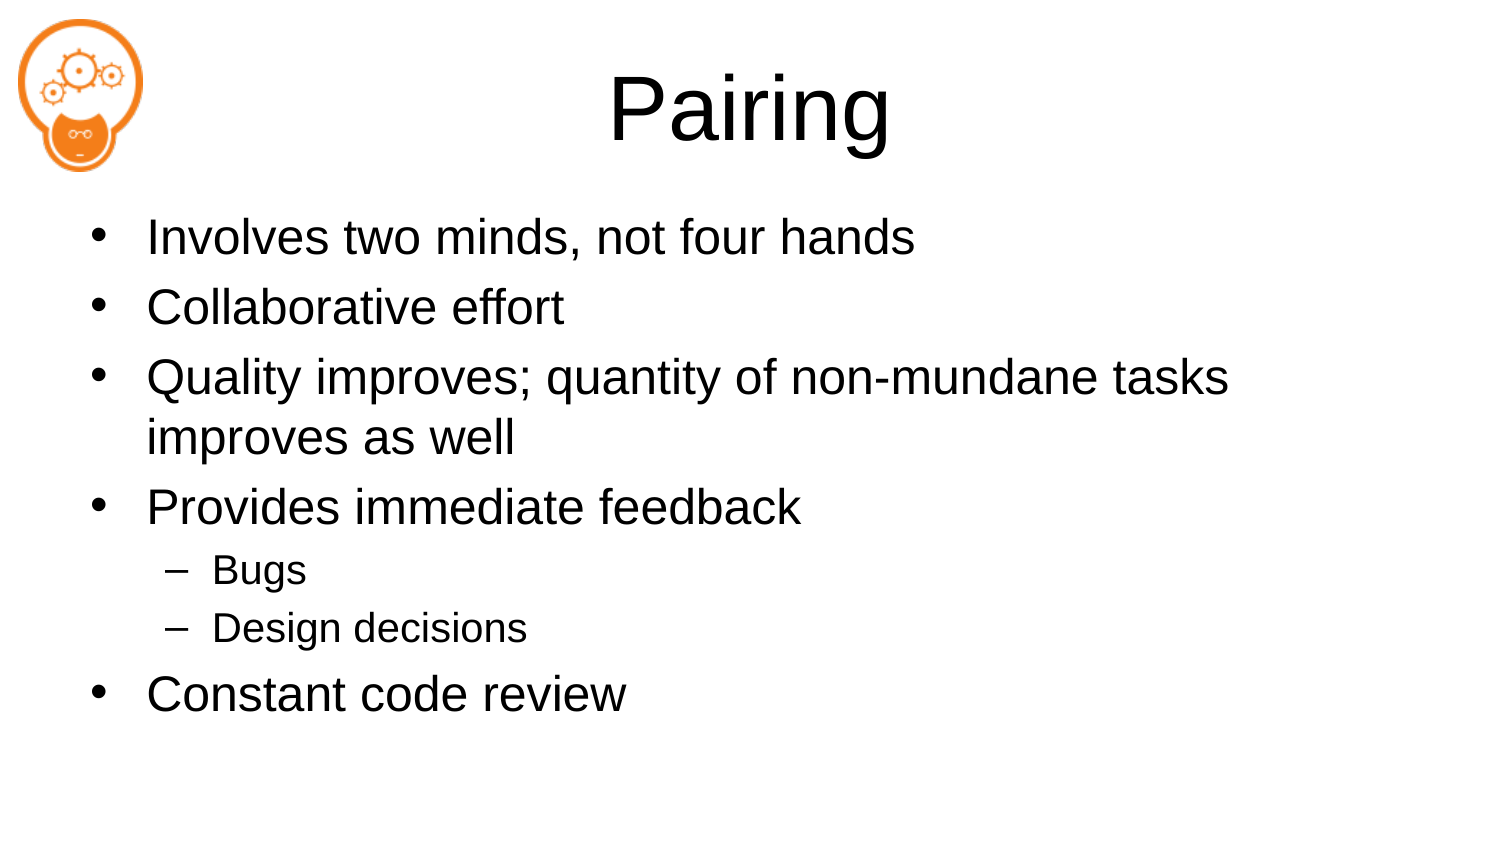

# Pairing
Involves two minds, not four hands
Collaborative effort
Quality improves; quantity of non-mundane tasks improves as well
Provides immediate feedback
Bugs
Design decisions
Constant code review